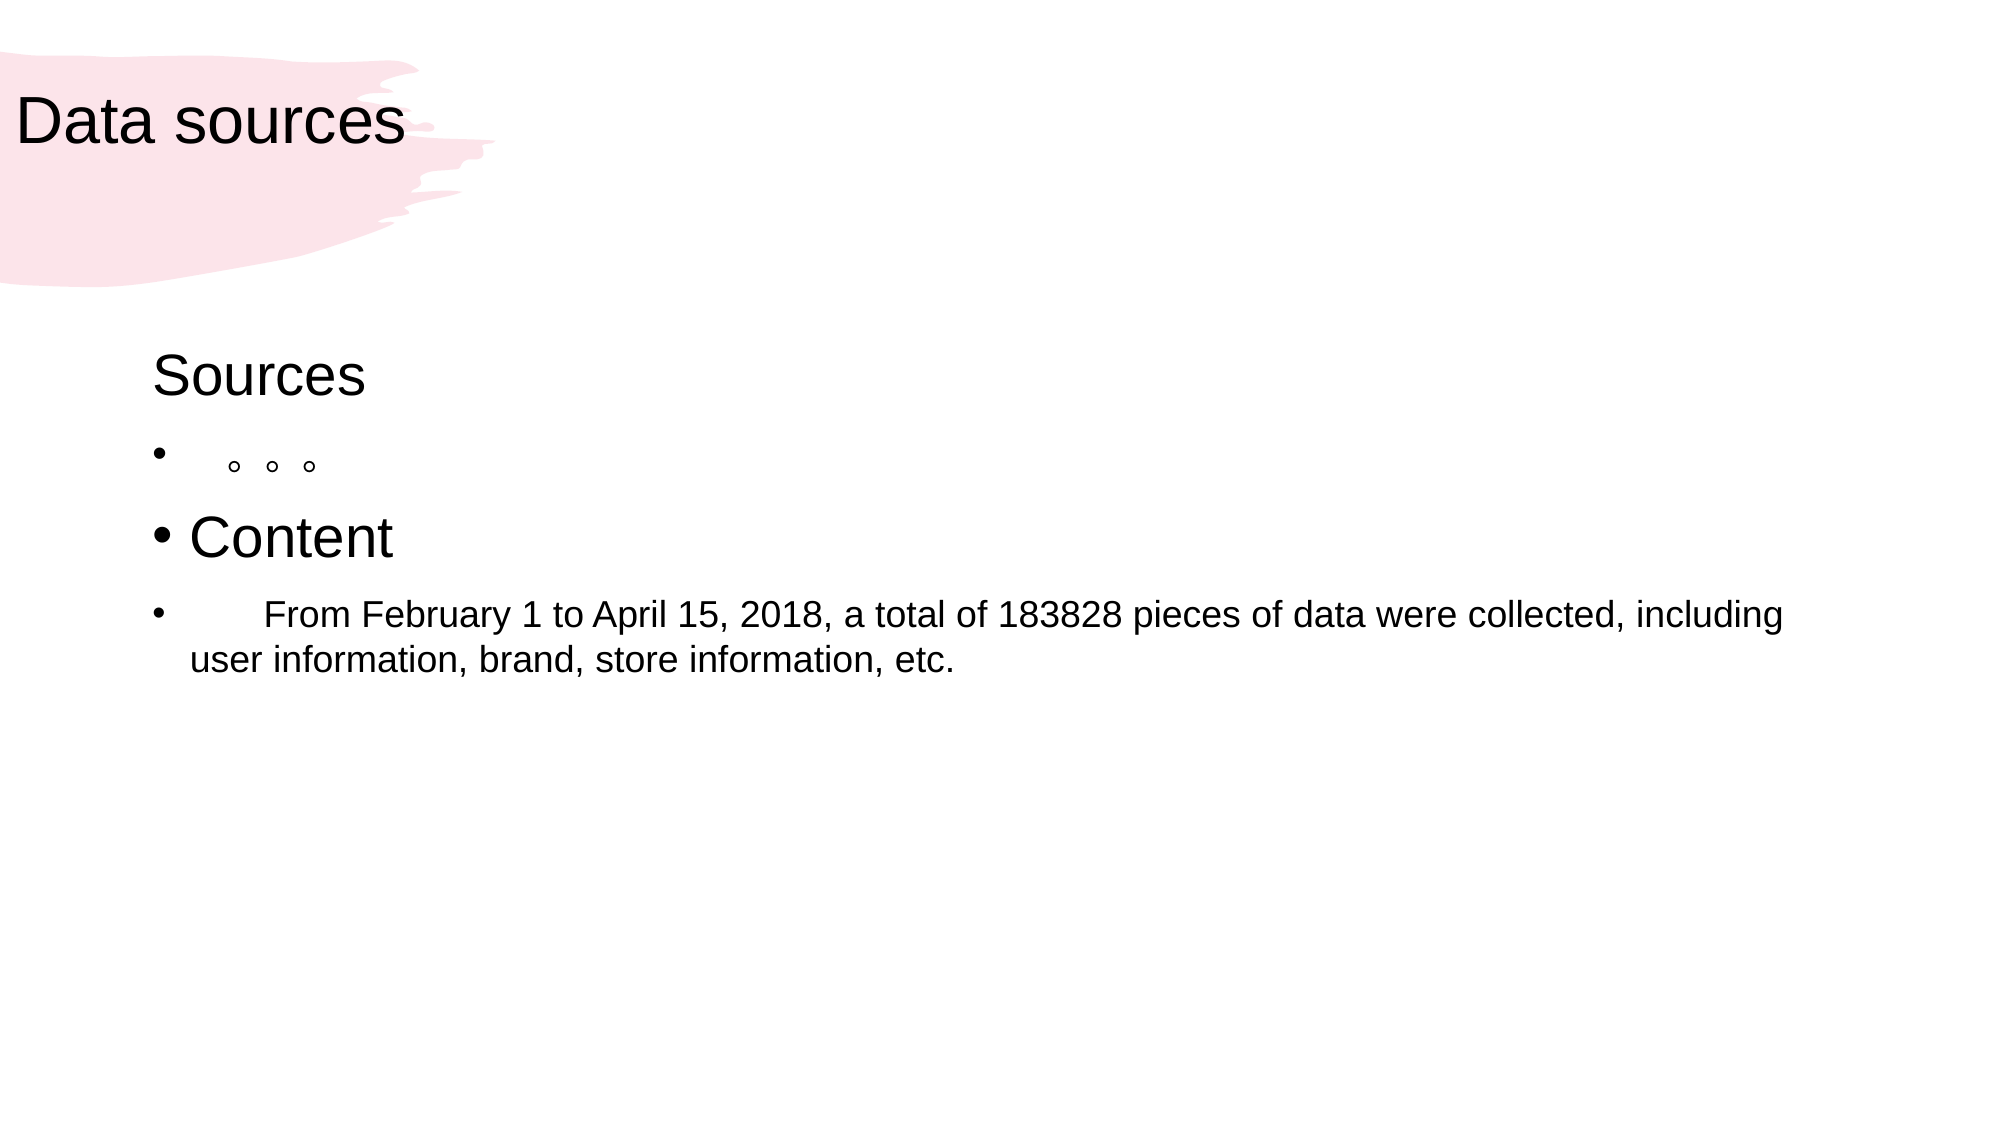

# Data sources

Sources
   。。。
Content
       From February 1 to April 15, 2018, a total of 183828 pieces of data were collected, including user information, brand, store information, etc.